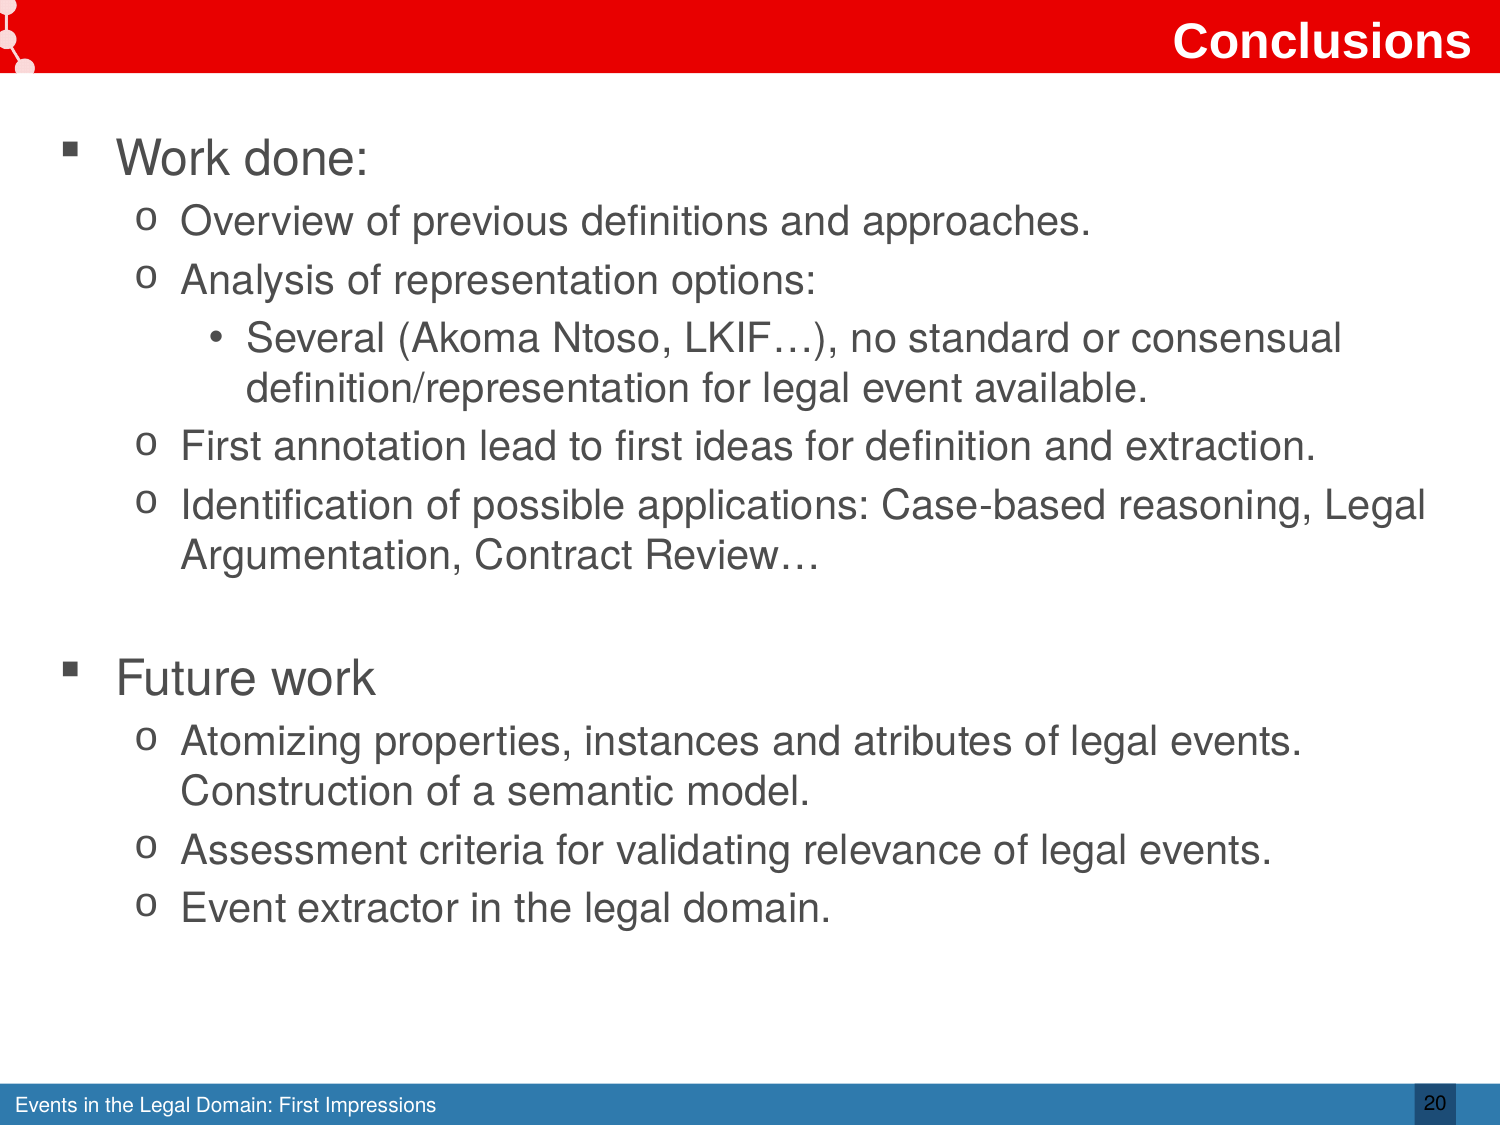

# Conclusions
Work done:
Overview of previous definitions and approaches.
Analysis of representation options:
Several (Akoma Ntoso, LKIF…), no standard or consensual definition/representation for legal event available.
First annotation lead to first ideas for definition and extraction.
Identification of possible applications: Case-based reasoning, Legal Argumentation, Contract Review…

Future work
Atomizing properties, instances and atributes of legal events. Construction of a semantic model.
Assessment criteria for validating relevance of legal events.
Event extractor in the legal domain.

20